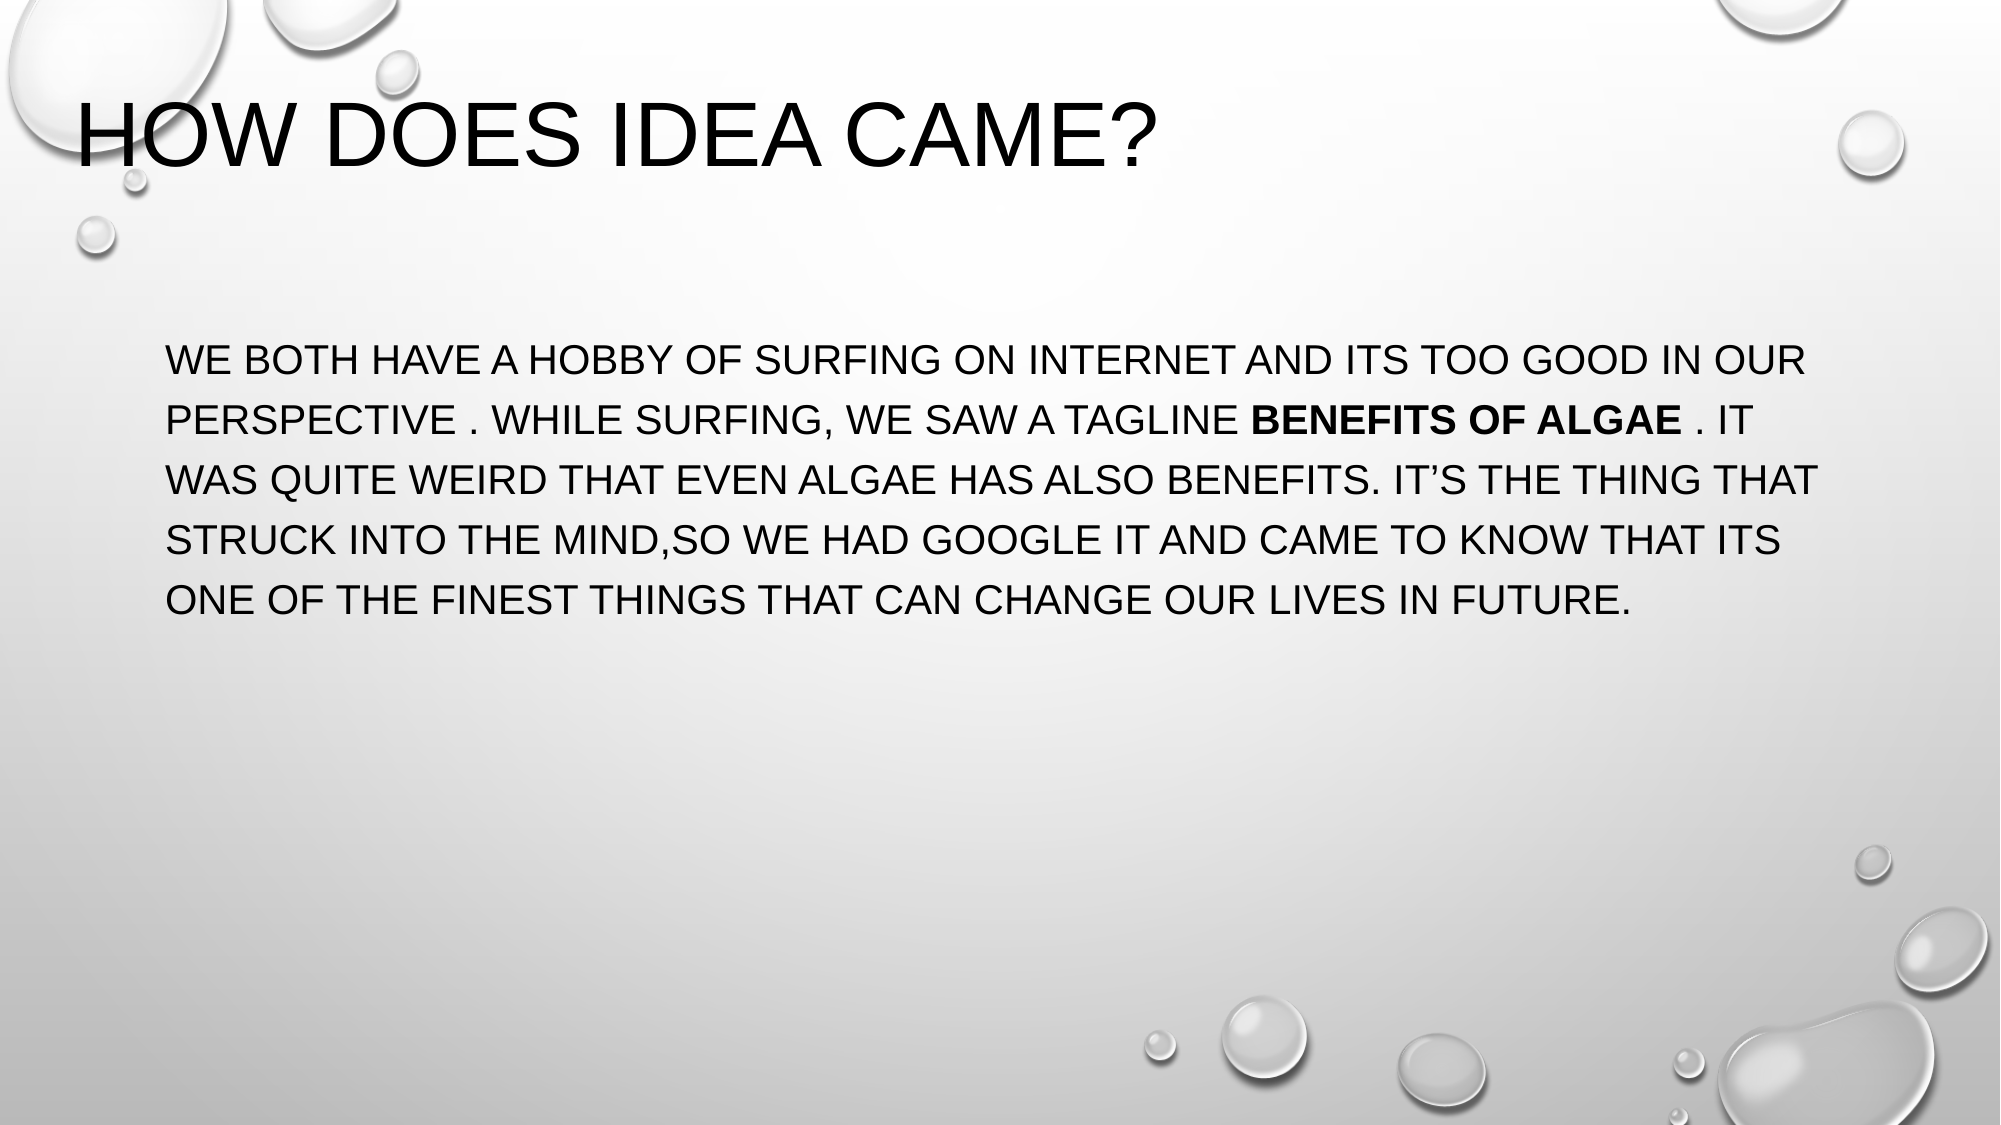

# How does idea came?
We both have a hobby of surfing on internet and its too good in our perspective . while surfing, we saw a tagline benefits of algae . It was quite weird that even algae has also benefits. It’s the thing that struck into the mind,so we had google it and came to know that its one of the finest things that can change our lives in future.